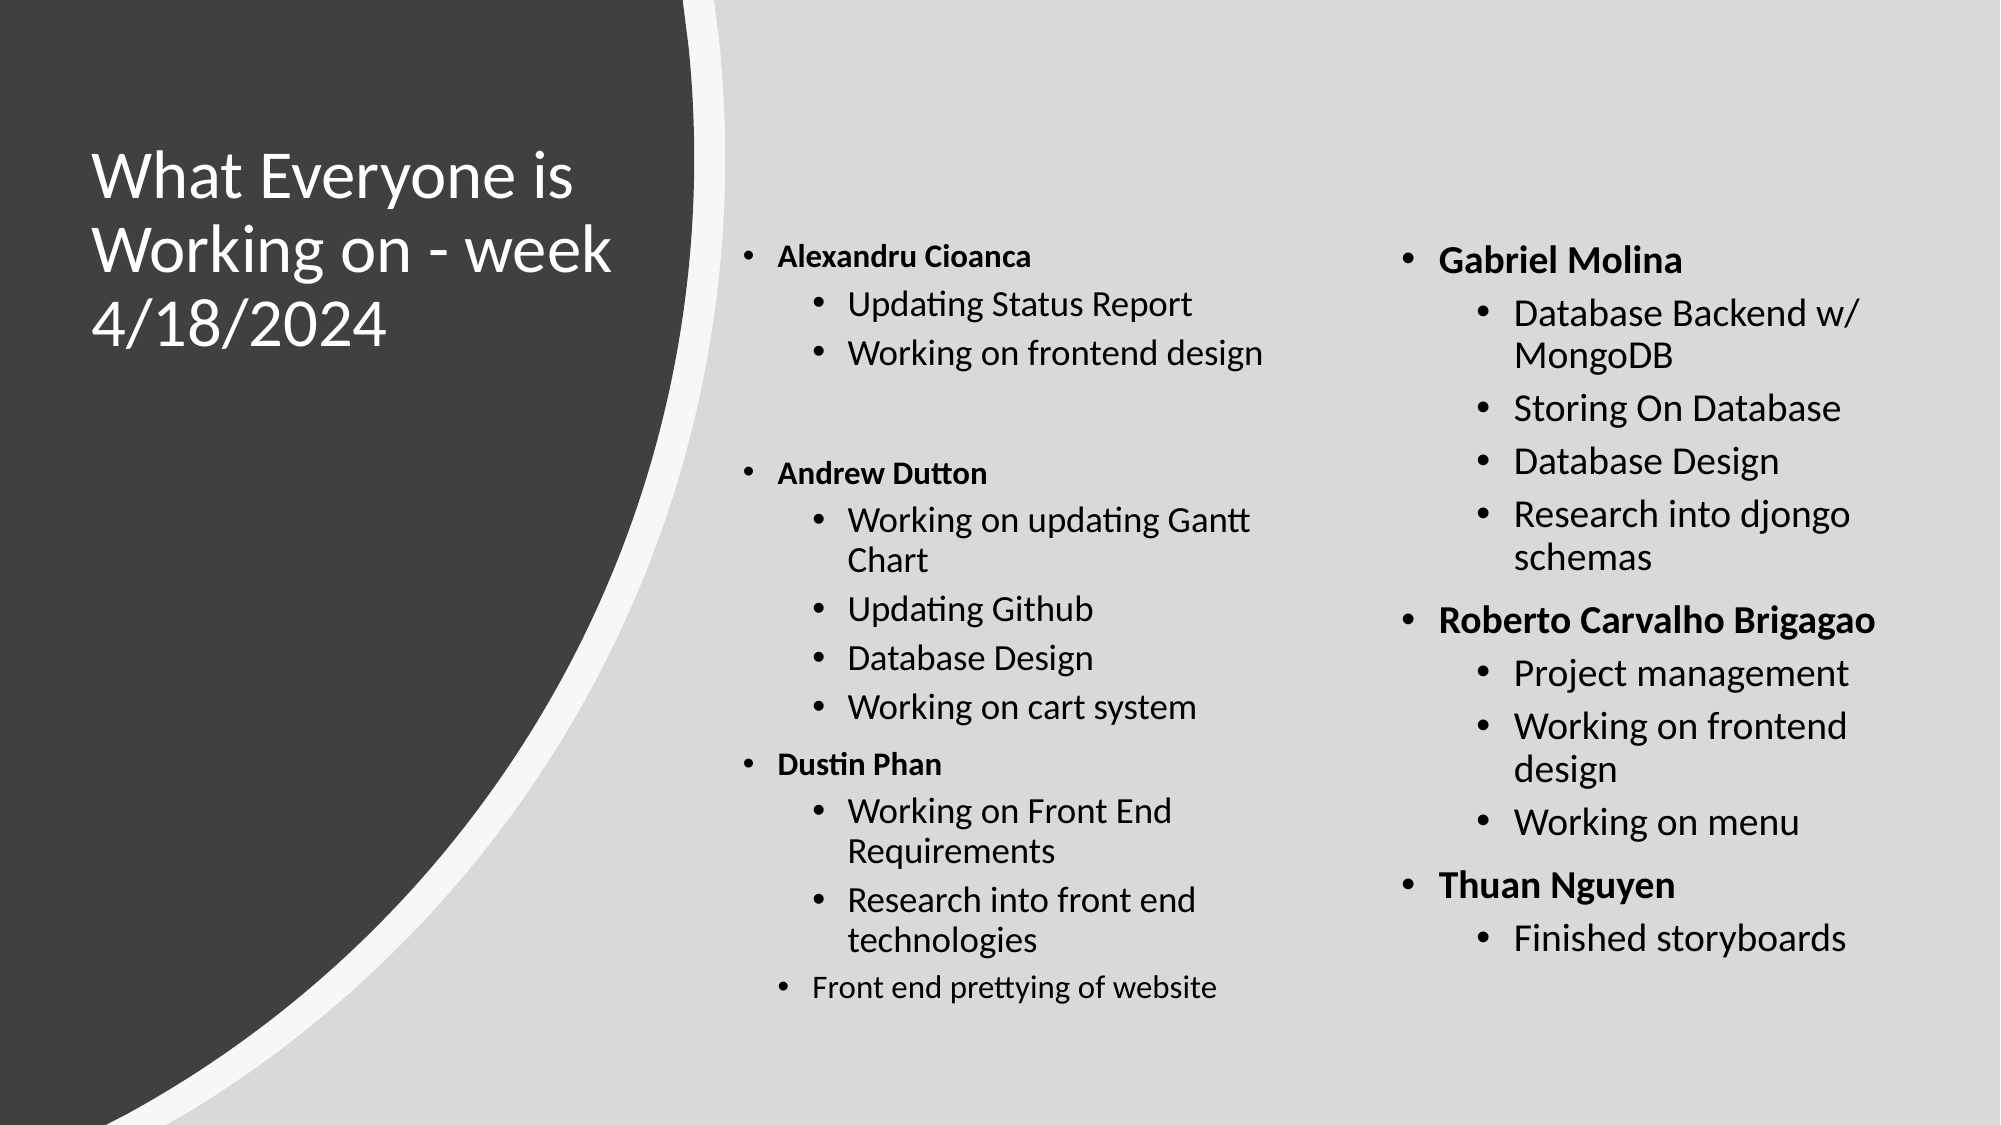

# What Everyone is Working on - week 4/18/2024
Alexandru Cioanca
Updating Status Report
Working on frontend design

Andrew Dutton
Working on updating Gantt Chart
Updating Github
Database Design
Working on cart system
Dustin Phan​
Working on Front End Requirements
Research into front end technologies
Front end prettying of website
Gabriel Molina​
Database Backend w/ MongoDB
Storing On Database
Database Design
Research into djongo schemas
Roberto Carvalho Brigagao
Project management
Working on frontend design
Working on menu
Thuan Nguyen
Finished storyboards